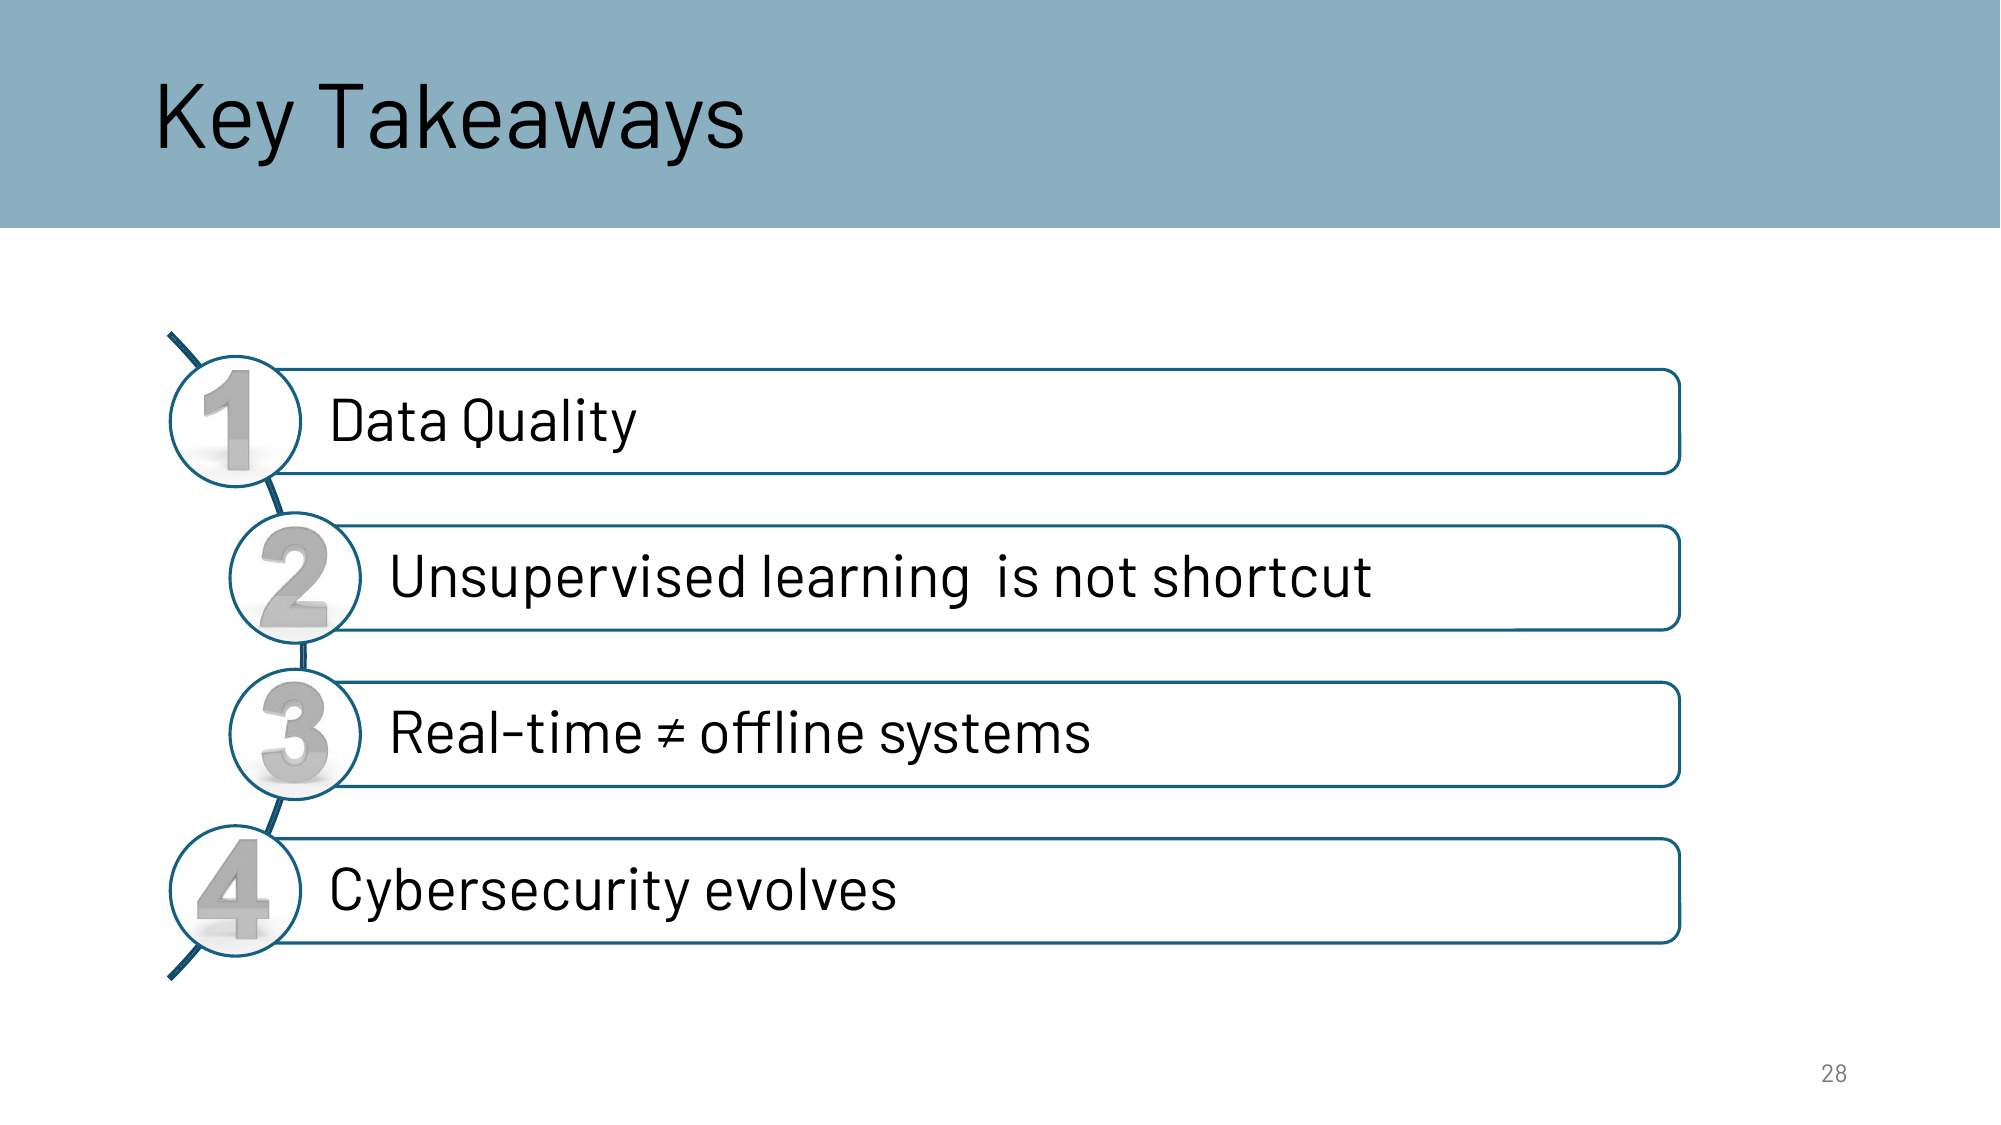

# Key Takeaways
Data Quality
Unsupervised learning  is not shortcut
Real-time ≠ offline systems
Cybersecurity evolves
28